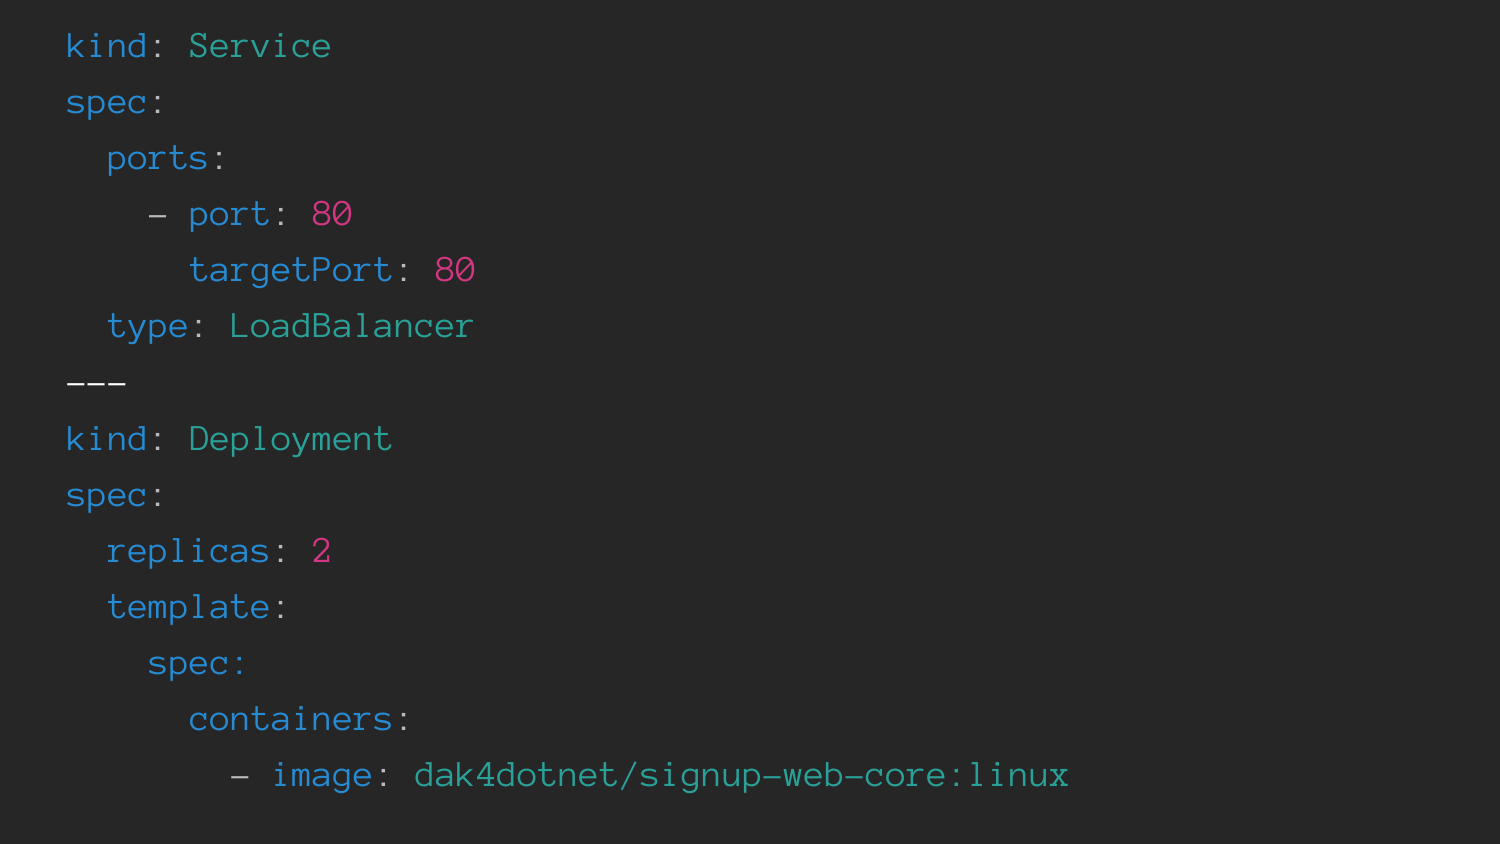

kind: Service
spec:
  ports:
    - port: 80
      targetPort: 80
  type: LoadBalancer
---
kind: Deployment
spec:
  replicas: 2
  template:
    spec:
      containers:
        - image: dak4dotnet/signup-web-core:linux